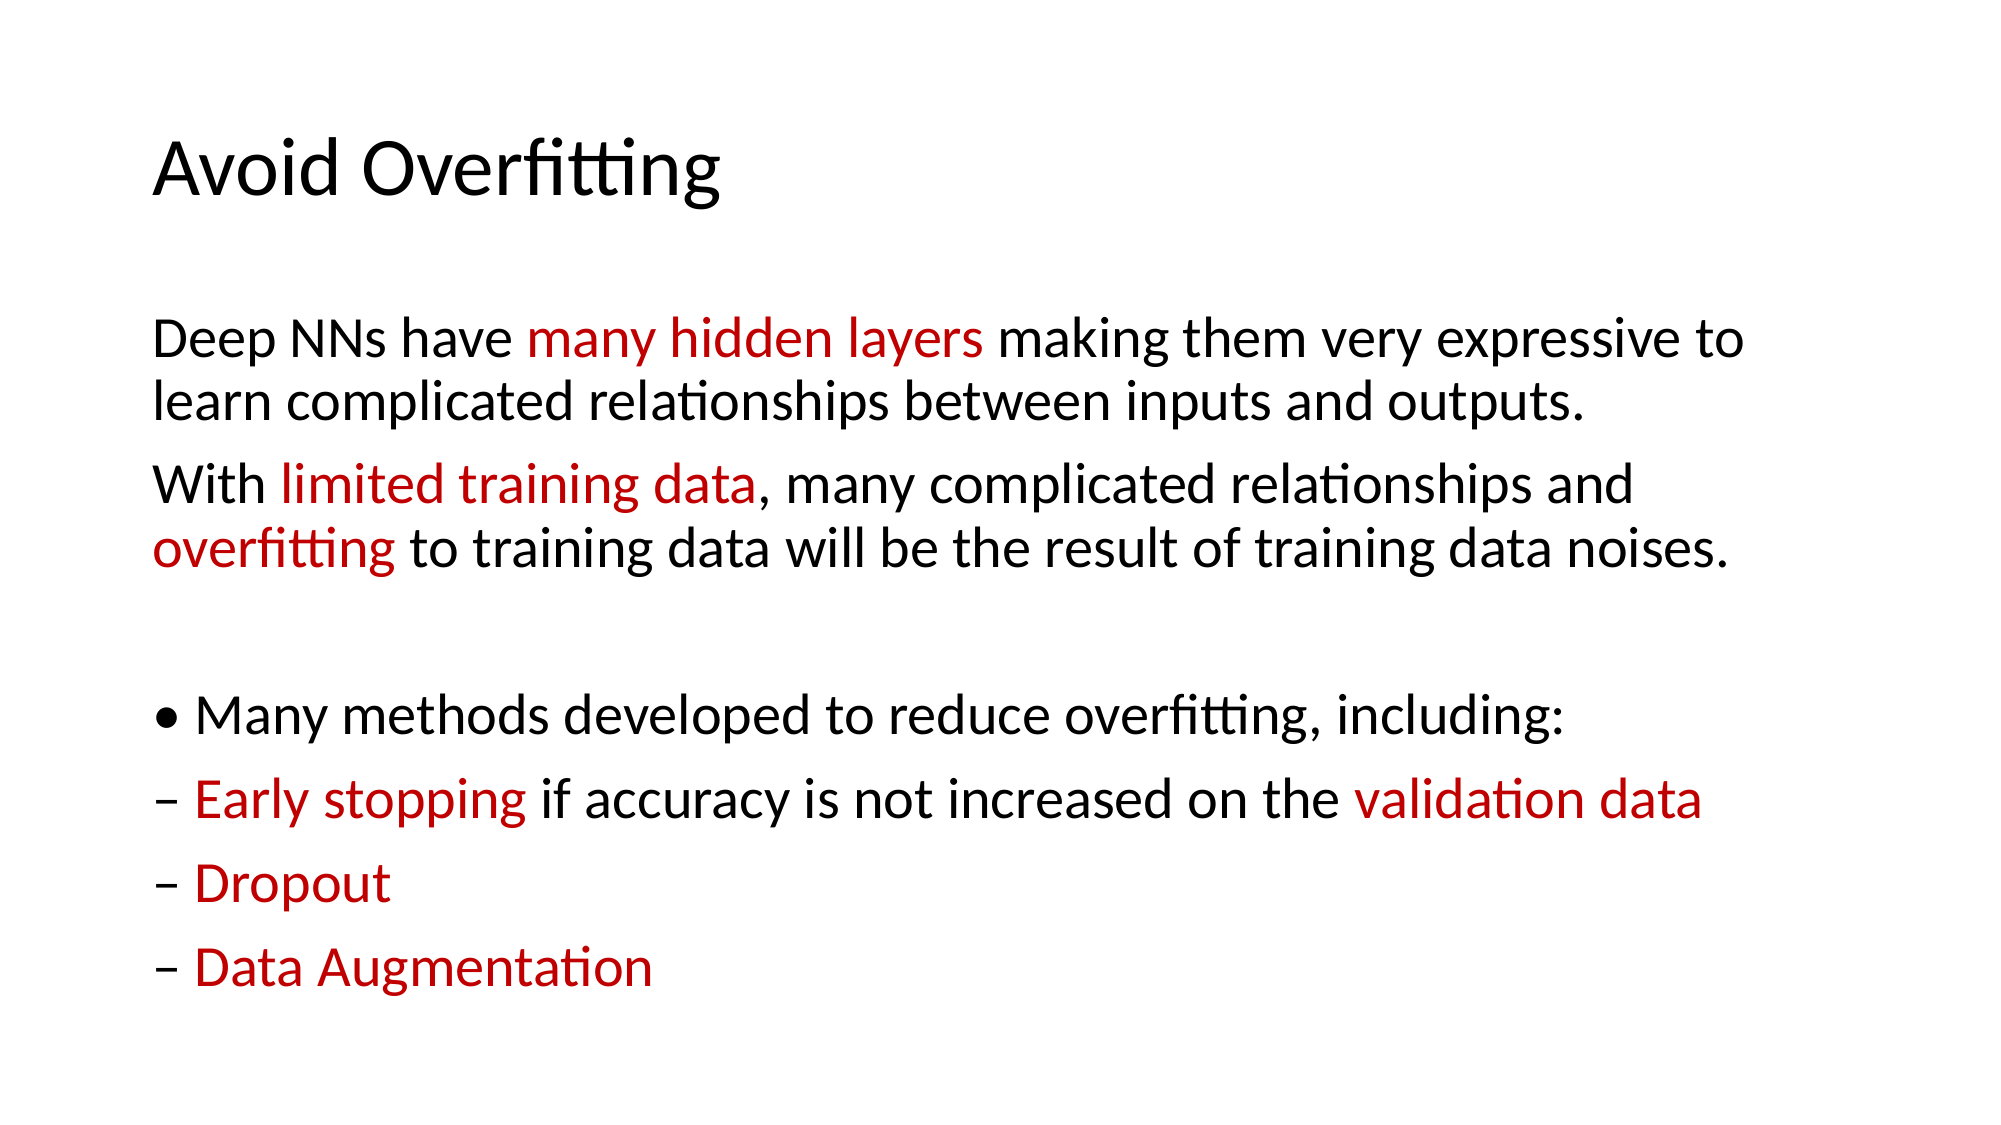

# Avoid Overfitting
Deep NNs have many hidden layers making them very expressive to learn complicated relationships between inputs and outputs.
With limited training data, many complicated relationships and overfitting to training data will be the result of training data noises.

• Many methods developed to reduce overfitting, including:
– Early stopping if accuracy is not increased on the validation data
– Dropout
– Data Augmentation